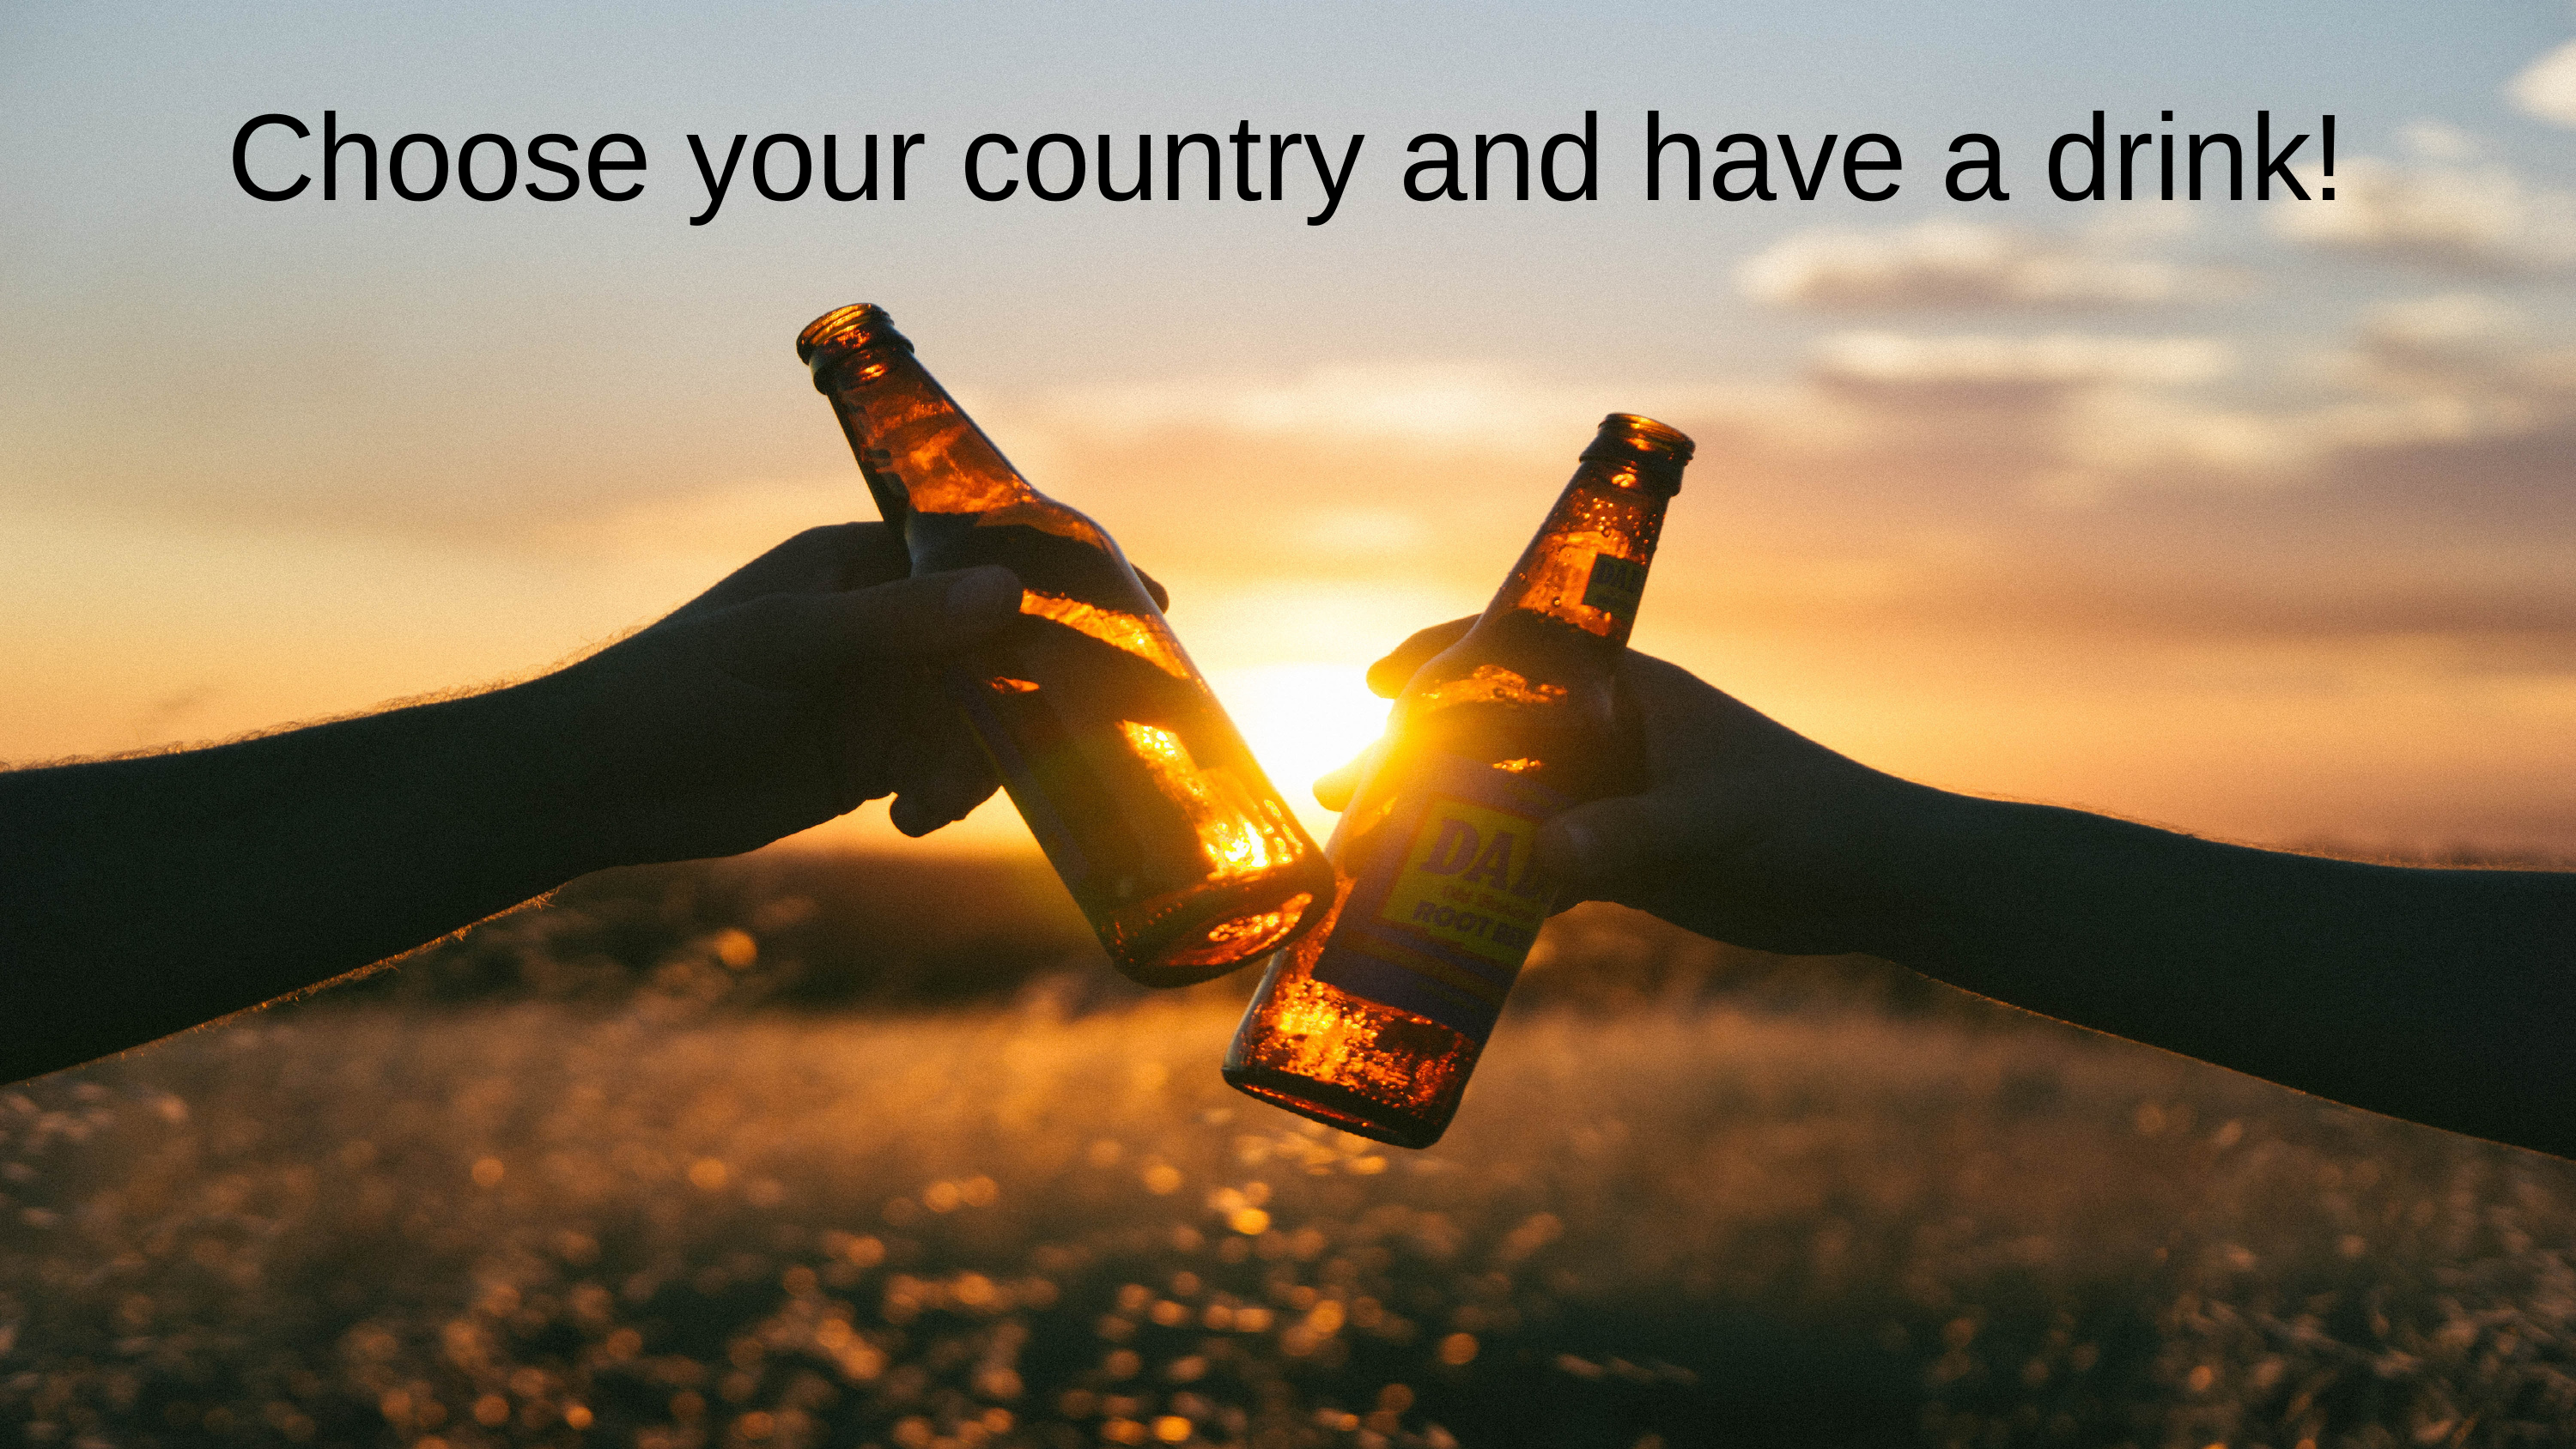

Choose your country and have a drink!